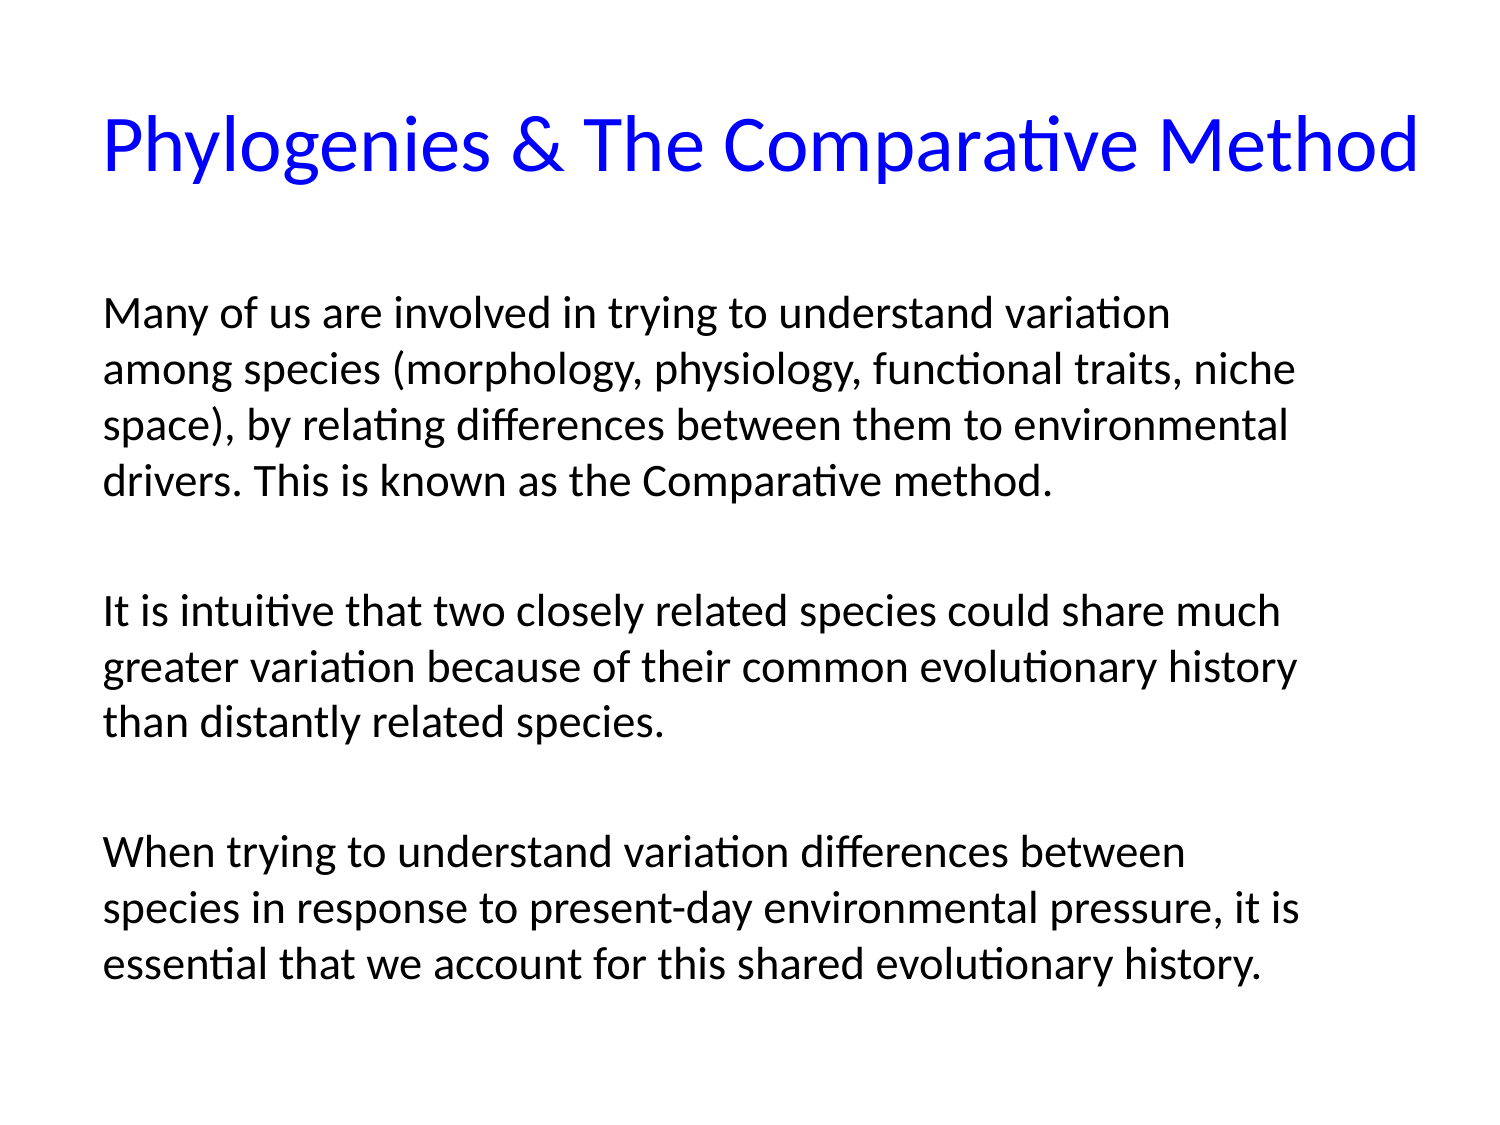

# Phylogenies & The Comparative Method
Many of us are involved in trying to understand variation among species (morphology, physiology, functional traits, niche space), by relating differences between them to environmental drivers. This is known as the Comparative method.

It is intuitive that two closely related species could share much greater variation because of their common evolutionary history than distantly related species.

When trying to understand variation differences between species in response to present-day environmental pressure, it is essential that we account for this shared evolutionary history.